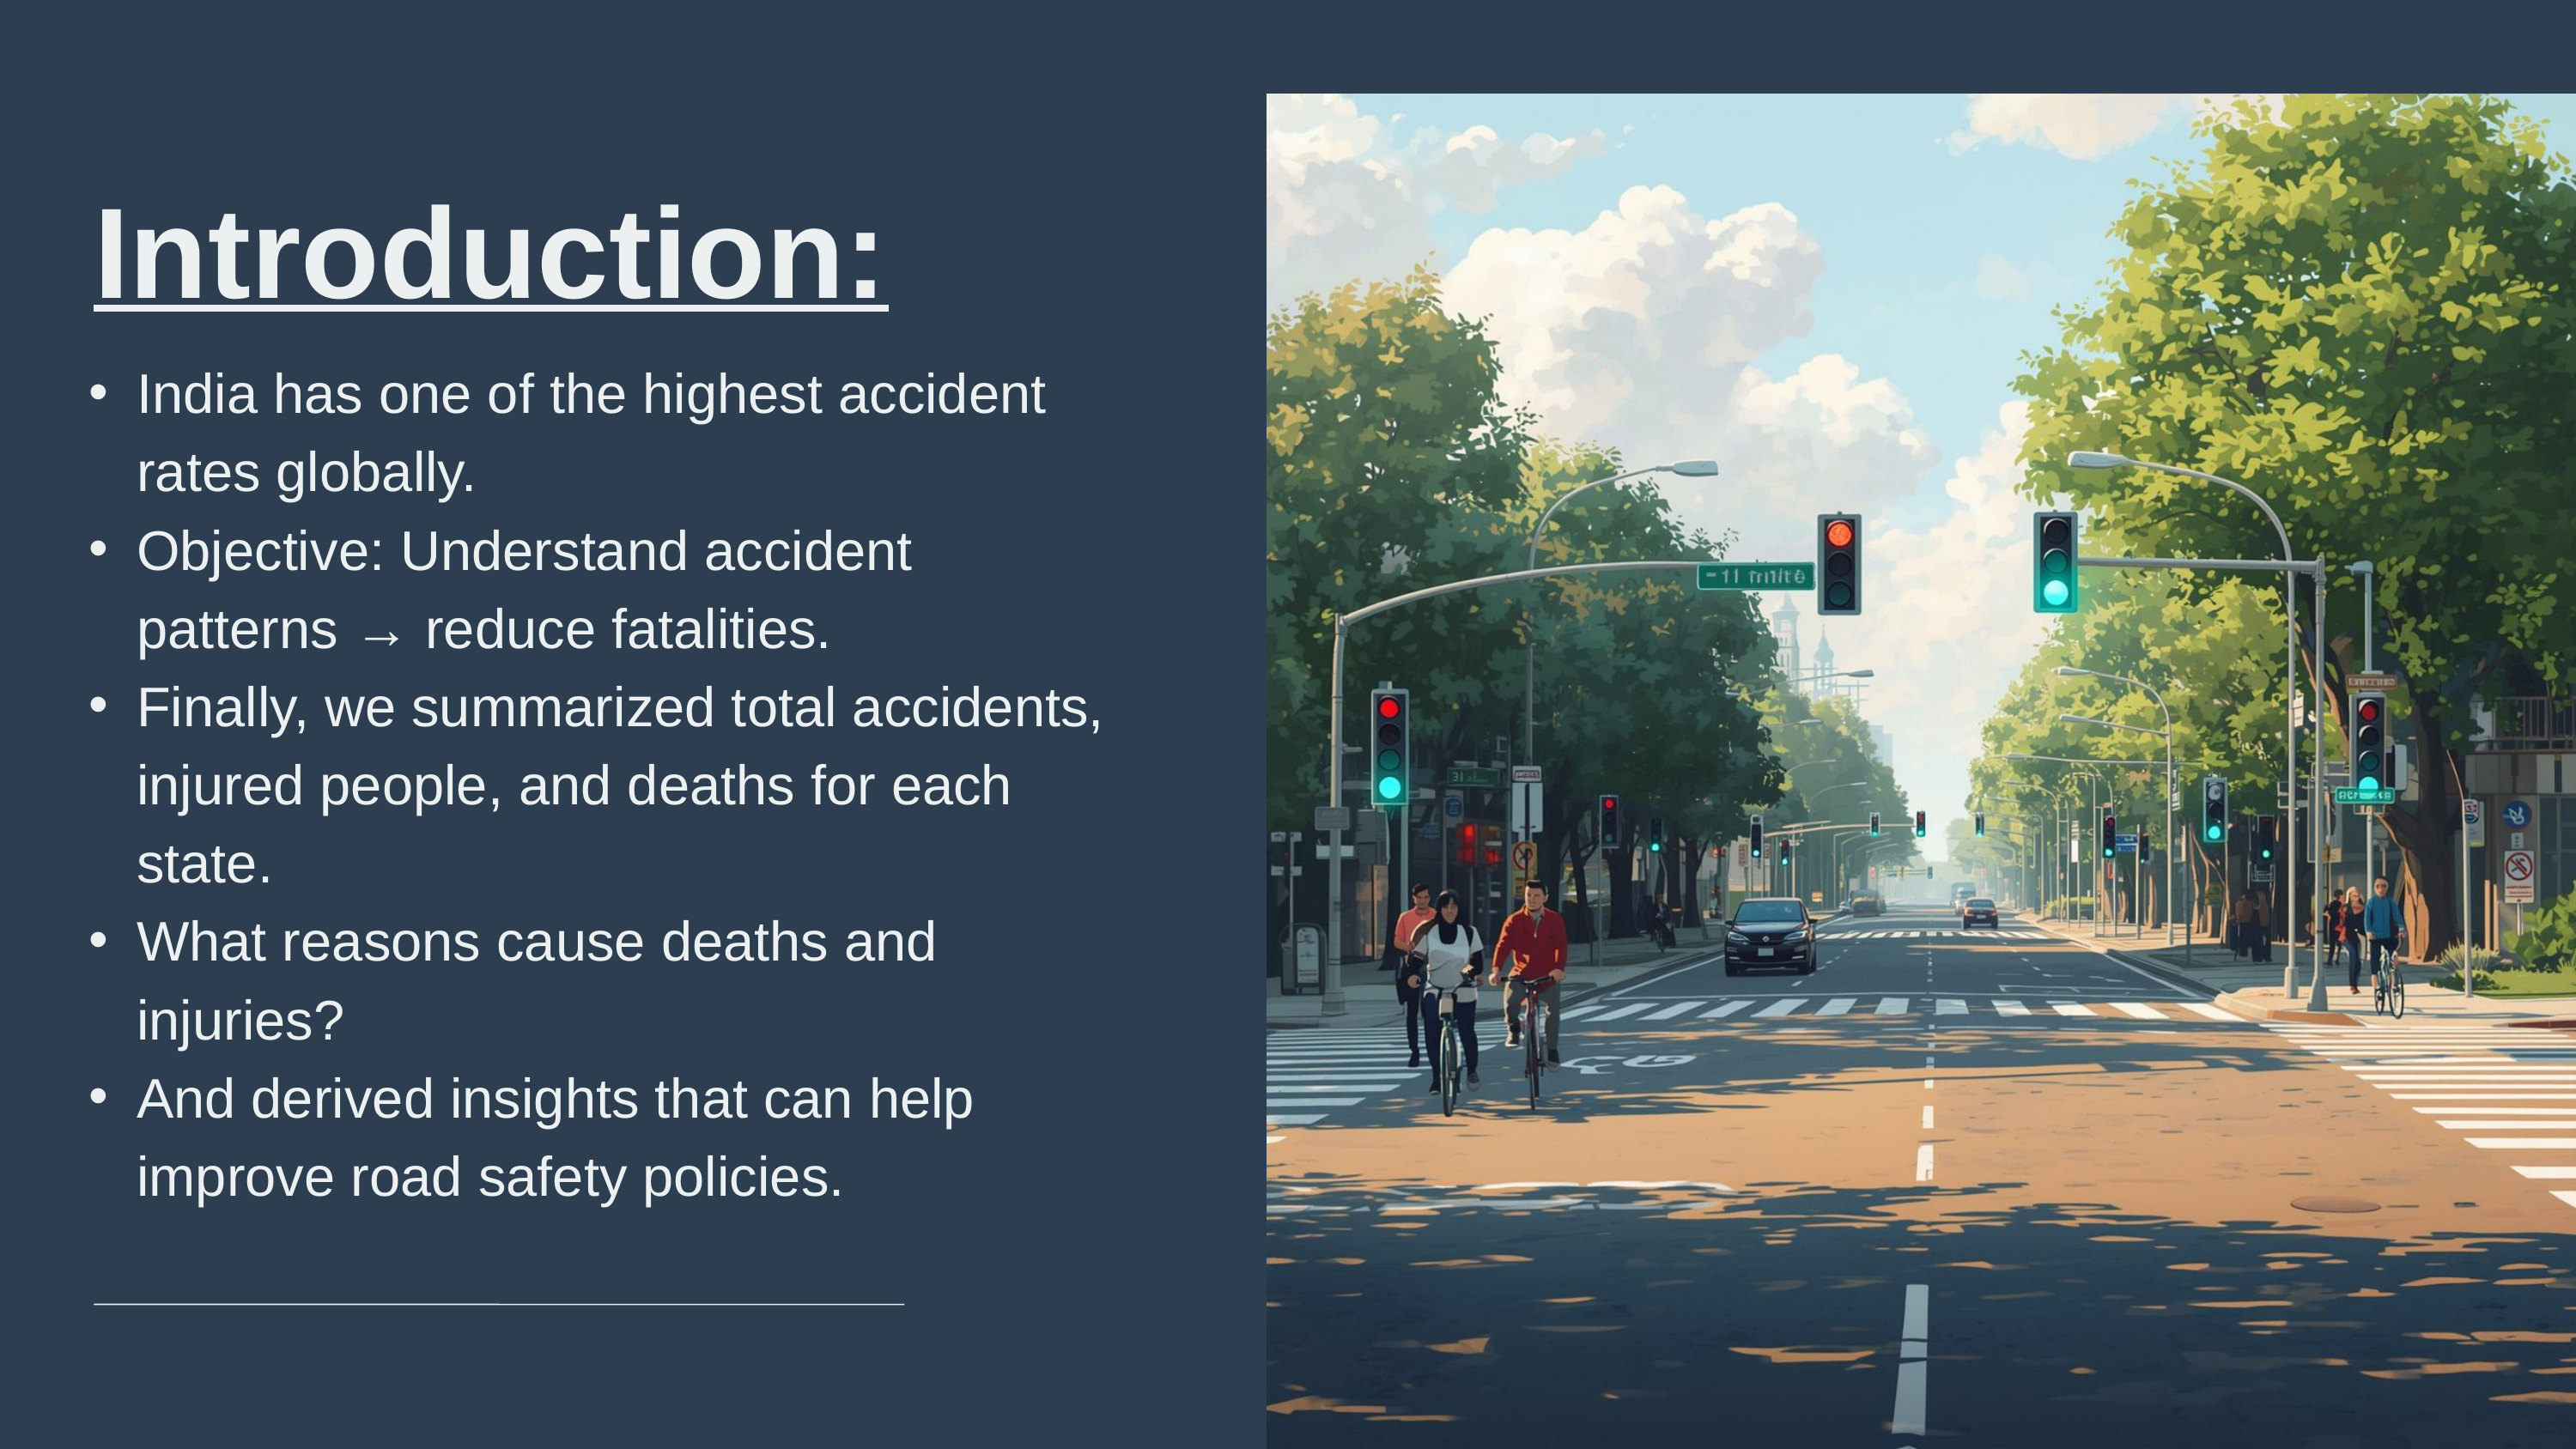

Introduction:
India has one of the highest accident rates globally.
Objective: Understand accident patterns → reduce fatalities.
Finally, we summarized total accidents, injured people, and deaths for each state.
What reasons cause deaths and injuries?
And derived insights that can help improve road safety policies.